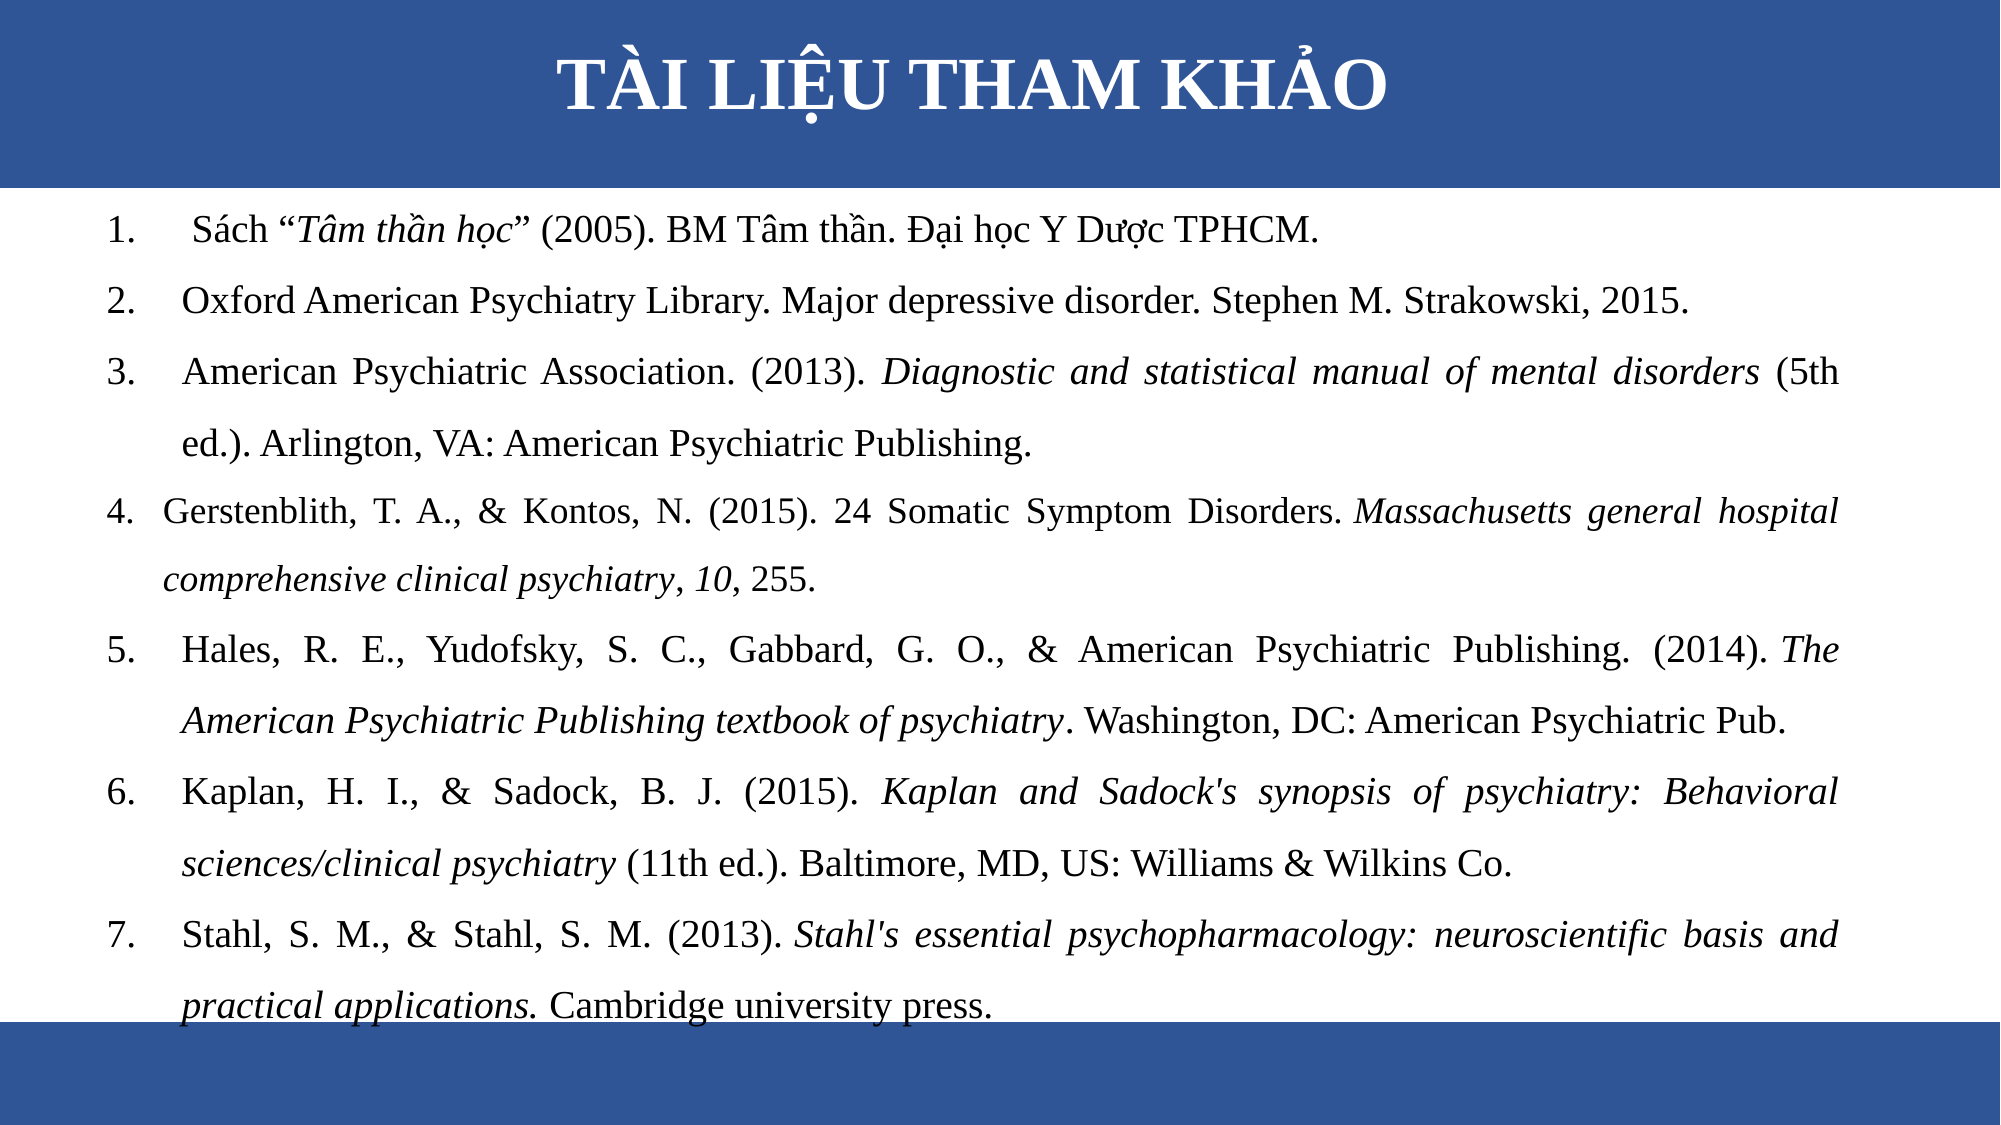

TÀI LIỆU THAM KHẢO
 Sách “Tâm thần học” (2005). BM Tâm thần. Đại học Y Dược TPHCM.
Oxford American Psychiatry Library. Major depressive disorder. Stephen M. Strakowski, 2015.
American Psychiatric Association. (2013). Diagnostic and statistical manual of mental disorders (5th ed.). Arlington, VA: American Psychiatric Publishing.
Gerstenblith, T. A., & Kontos, N. (2015). 24 Somatic Symptom Disorders. Massachusetts general hospital comprehensive clinical psychiatry, 10, 255.
Hales, R. E., Yudofsky, S. C., Gabbard, G. O., & American Psychiatric Publishing. (2014). The American Psychiatric Publishing textbook of psychiatry. Washington, DC: American Psychiatric Pub.
Kaplan, H. I., & Sadock, B. J. (2015). Kaplan and Sadock's synopsis of psychiatry: Behavioral sciences/clinical psychiatry (11th ed.). Baltimore, MD, US: Williams & Wilkins Co.
Stahl, S. M., & Stahl, S. M. (2013). Stahl's essential psychopharmacology: neuroscientific basis and practical applications. Cambridge university press.